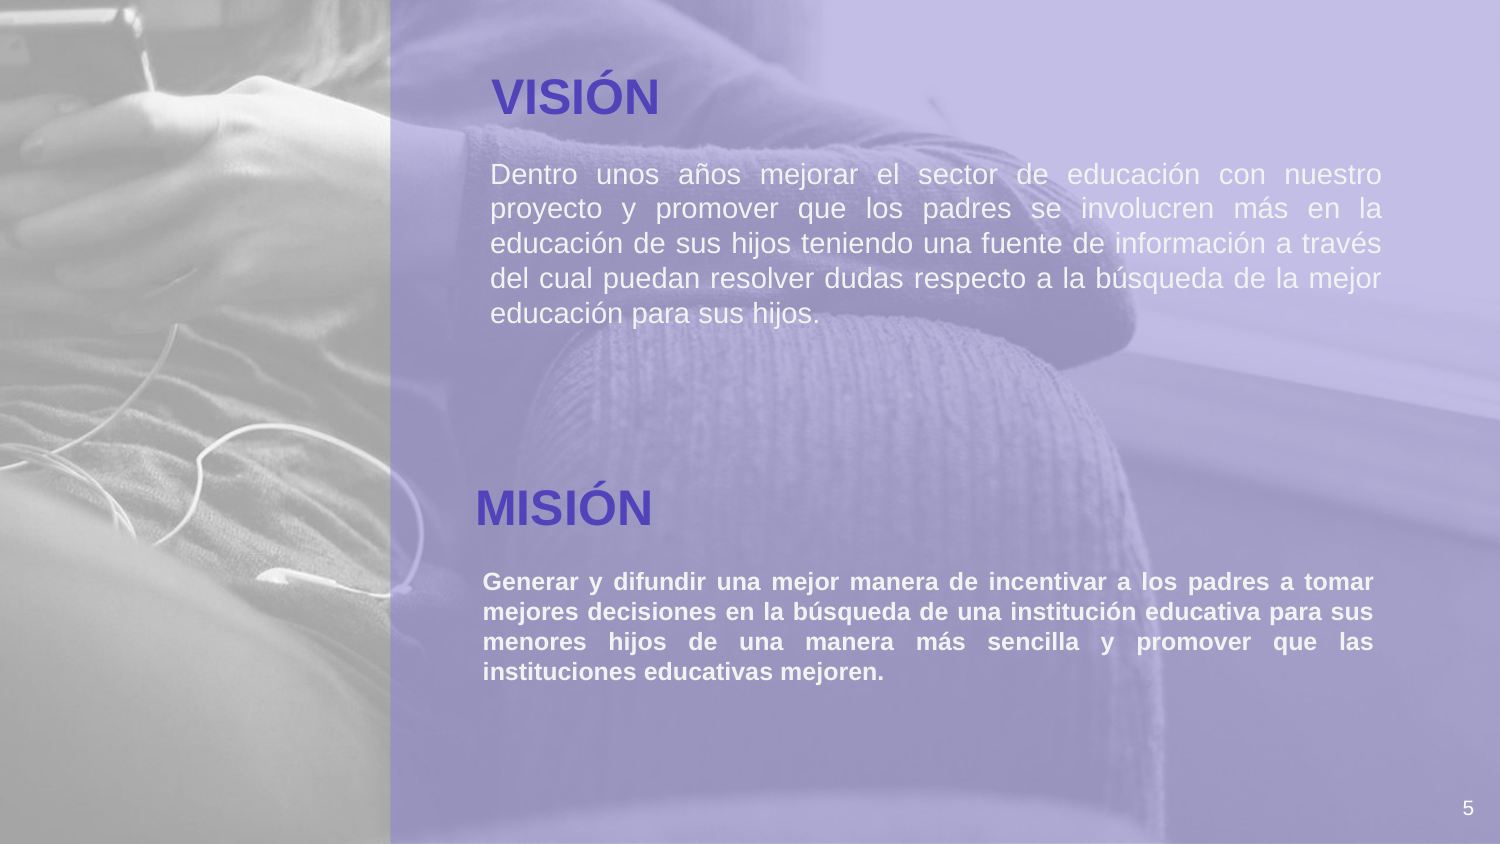

# VISIÓN
Dentro unos años mejorar el sector de educación con nuestro proyecto y promover que los padres se involucren más en la educación de sus hijos teniendo una fuente de información a través del cual puedan resolver dudas respecto a la búsqueda de la mejor educación para sus hijos.

MISIÓN
Generar y difundir una mejor manera de incentivar a los padres a tomar mejores decisiones en la búsqueda de una institución educativa para sus menores hijos de una manera más sencilla y promover que las instituciones educativas mejoren.
5